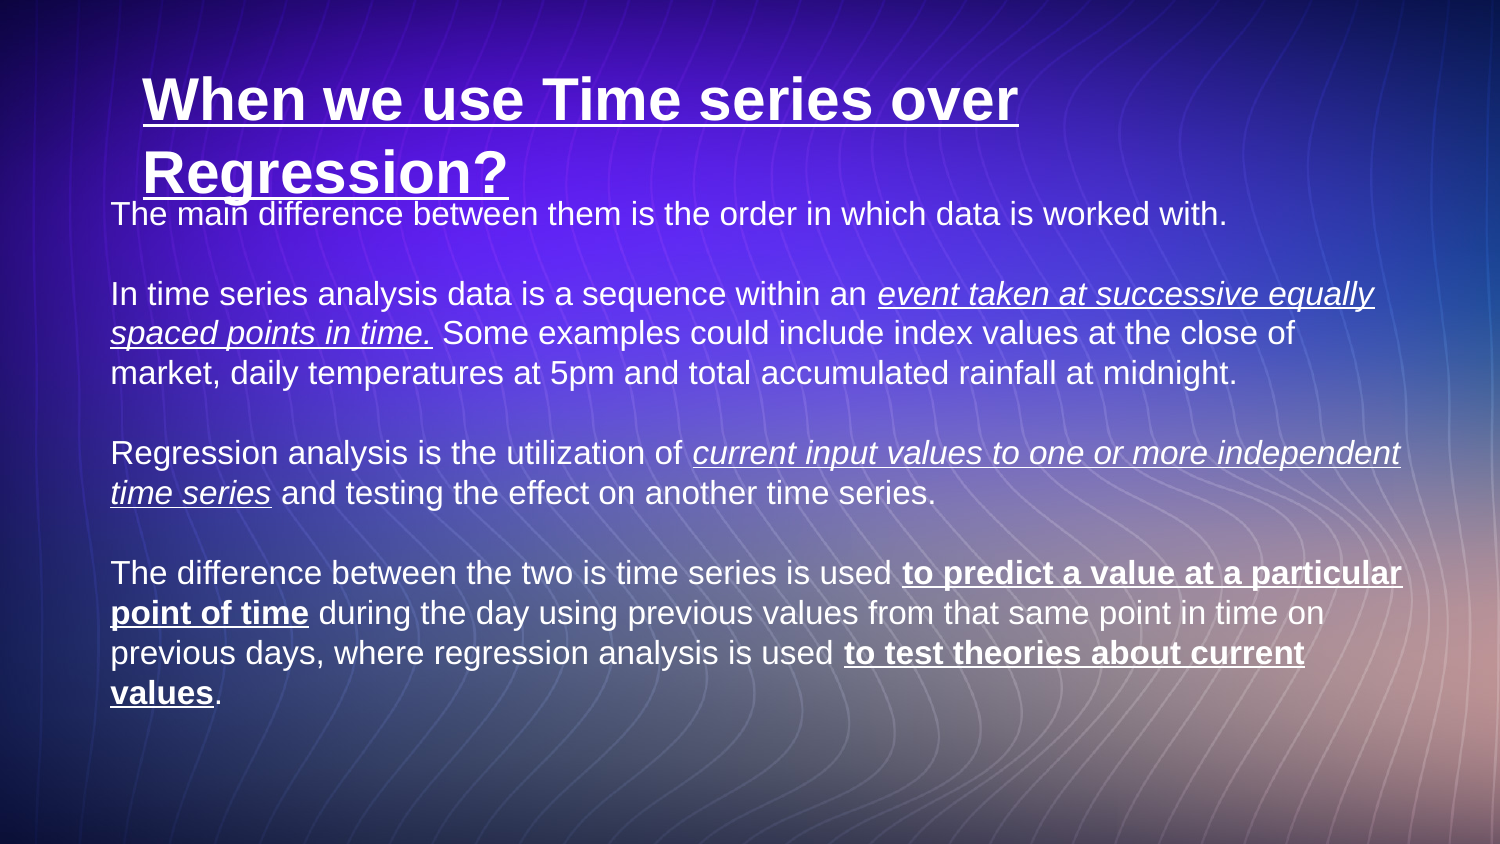

# When we use Time series over Regression?
The main difference between them is the order in which data is worked with.

In time series analysis data is a sequence within an event taken at successive equally spaced points in time. Some examples could include index values at the close of market, daily temperatures at 5pm and total accumulated rainfall at midnight.

Regression analysis is the utilization of current input values to one or more independent time series and testing the effect on another time series.

The difference between the two is time series is used to predict a value at a particular point of time during the day using previous values from that same point in time on previous days, where regression analysis is used to test theories about current values.